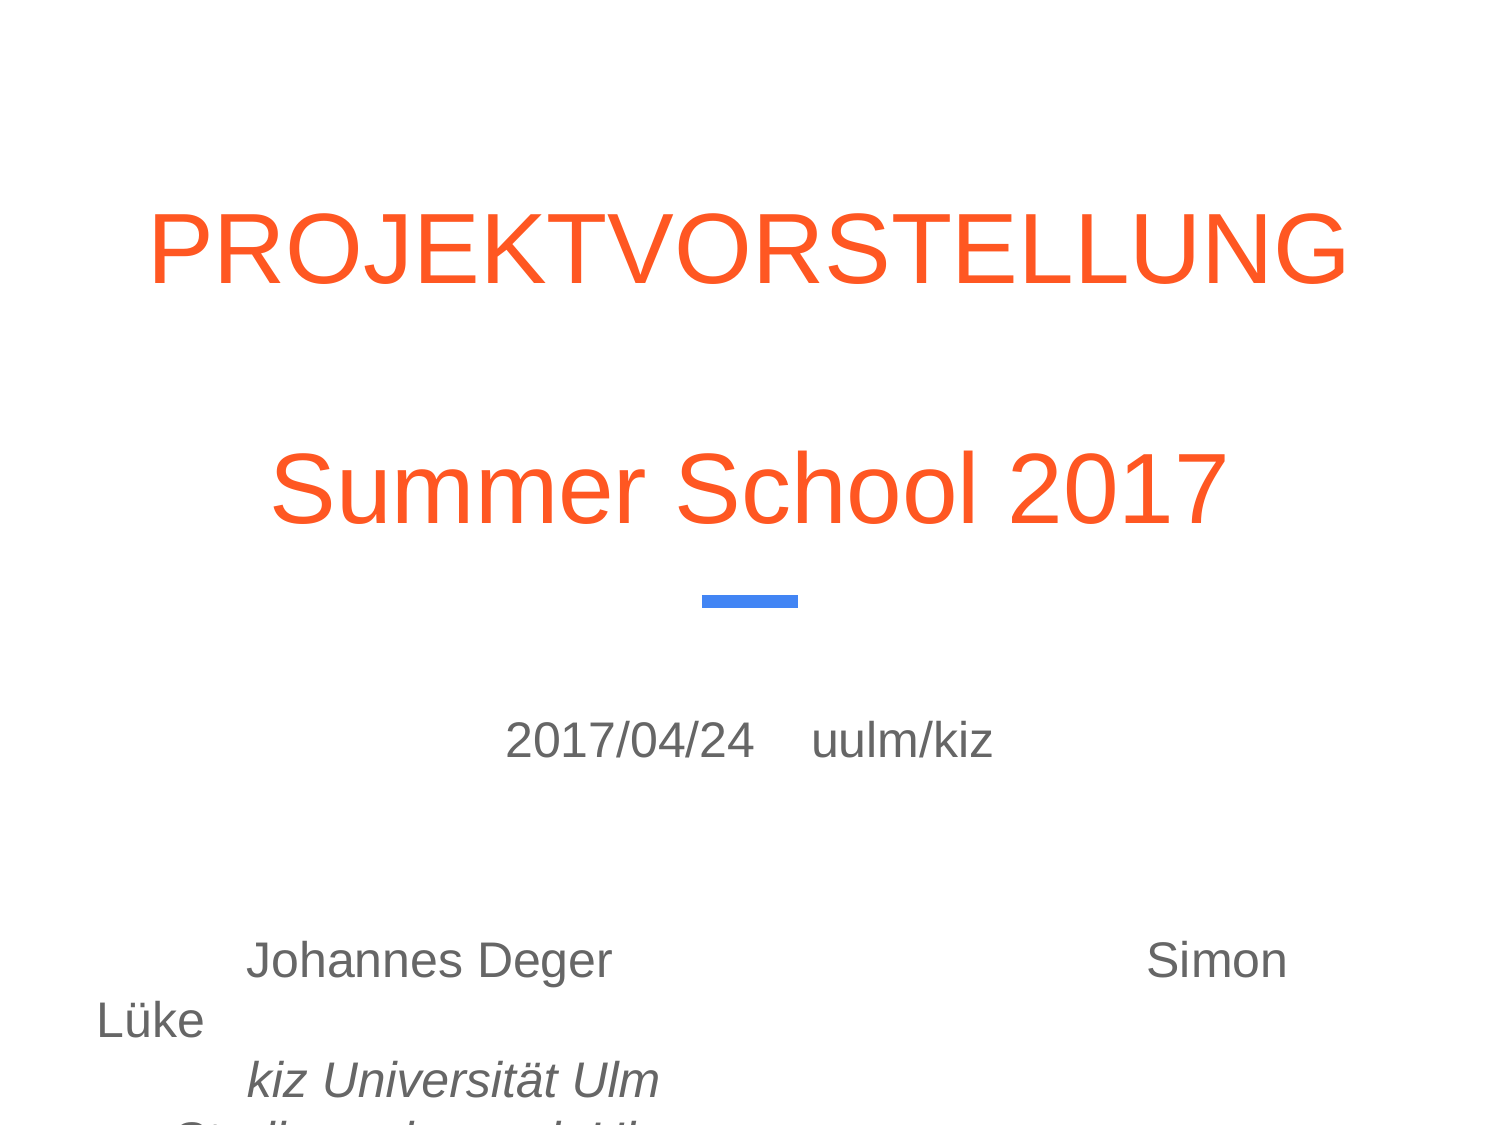

# PROJEKTVORSTELLUNG

Summer School 2017
2017/04/24    uulm/kiz
	Johannes Deger				Simon Lüke
kiz Universität Ulm			Studierendenwerk Ulm